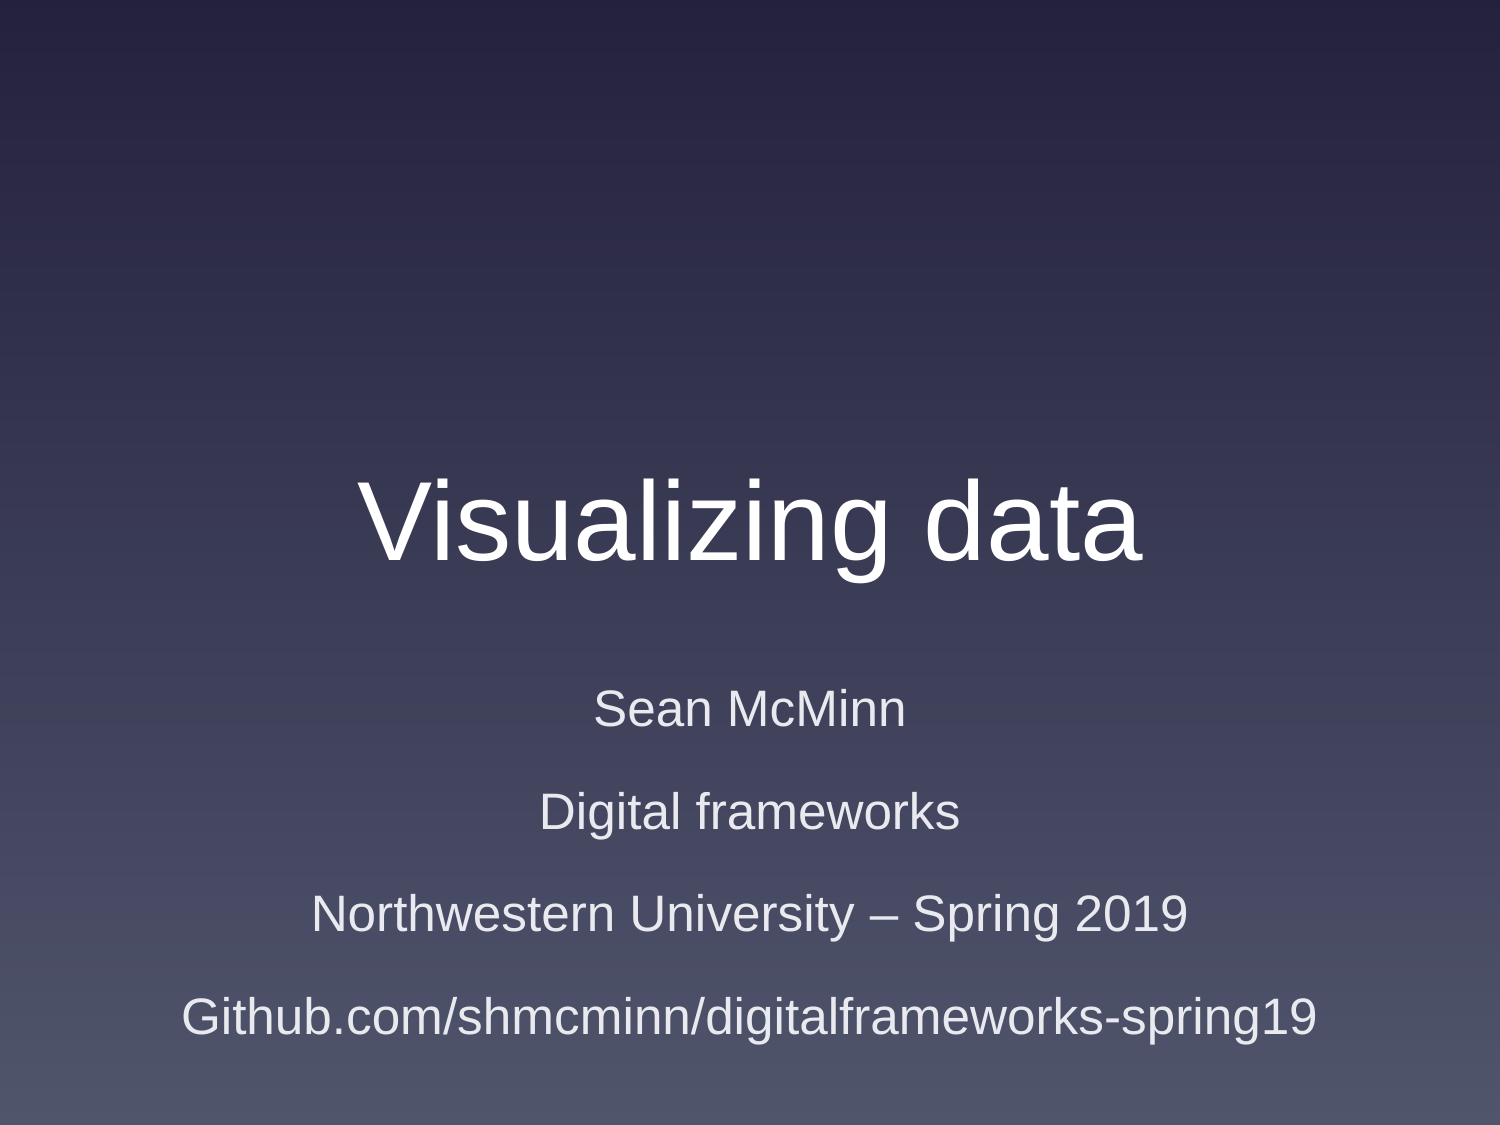

# Visualizing data
Sean McMinn
Digital frameworks
Northwestern University – Spring 2019
Github.com/shmcminn/digitalframeworks-spring19